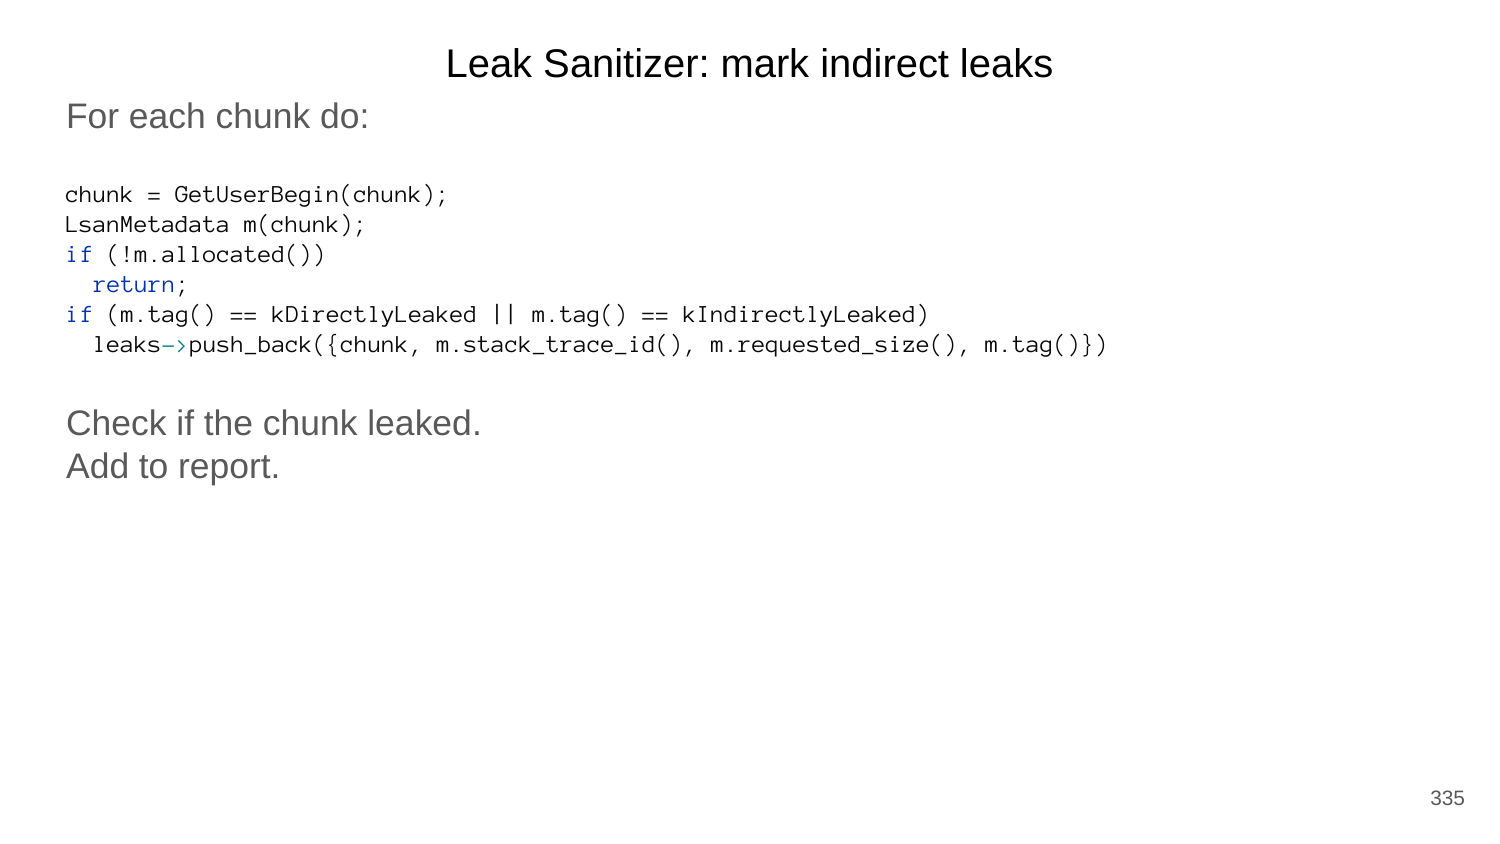

Leak Sanitizer: mark indirect leaks
For each chunk do:

chunk = GetUserBegin(chunk);
LsanMetadata m(chunk);
if (!m.allocated())
  return;
if (m.tag() == kDirectlyLeaked || m.tag() == kIndirectlyLeaked)
  leaks->push_back({chunk, m.stack_trace_id(), m.requested_size(), m.tag()})

Check if the chunk leaked.
Add to report.
335